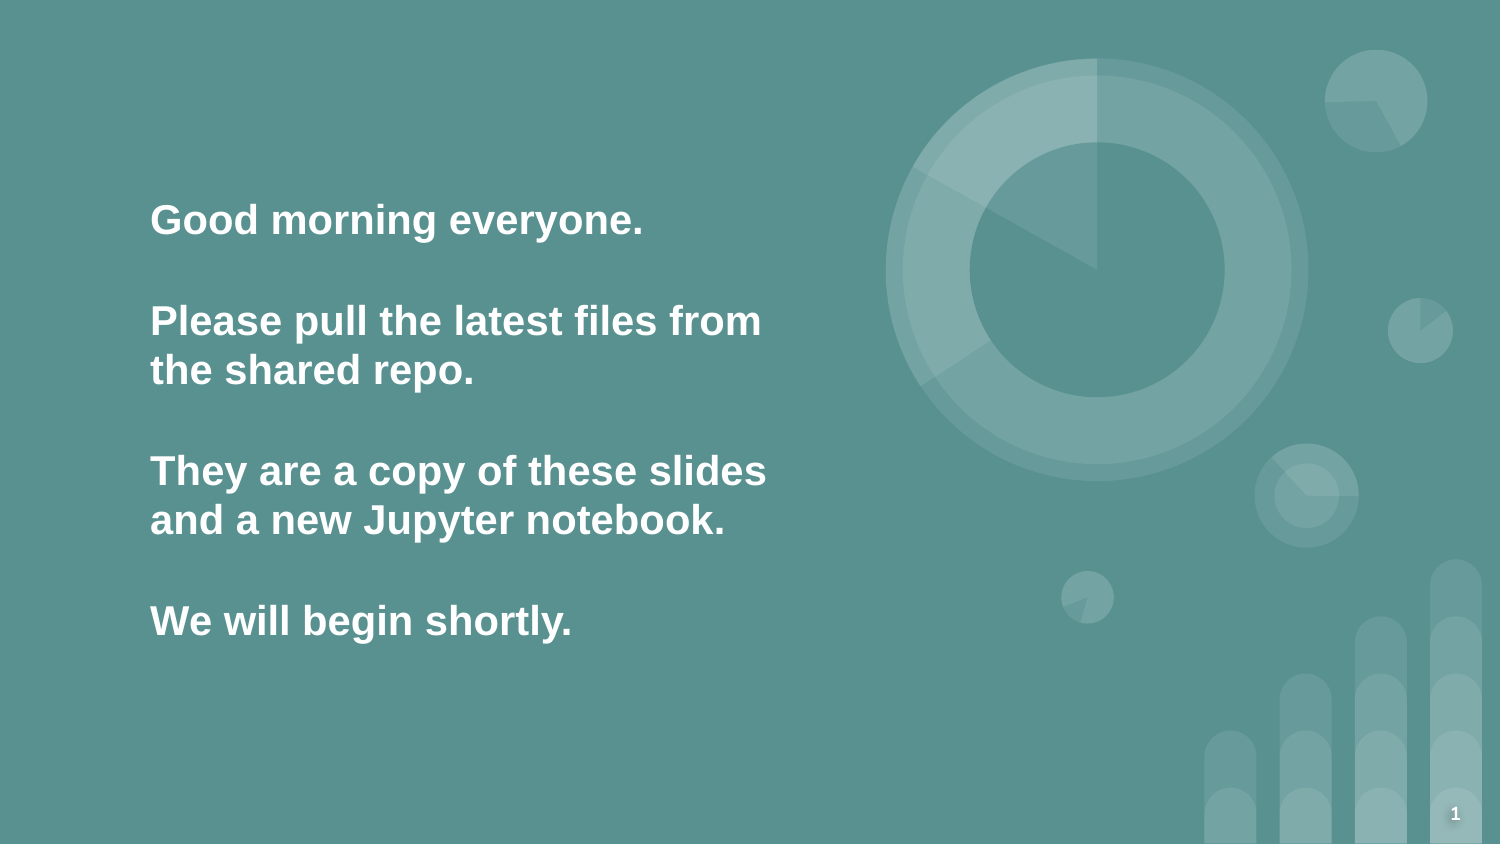

# Good morning everyone.
Please pull the latest files from the shared repo.

They are a copy of these slides and a new Jupyter notebook.

We will begin shortly.
1